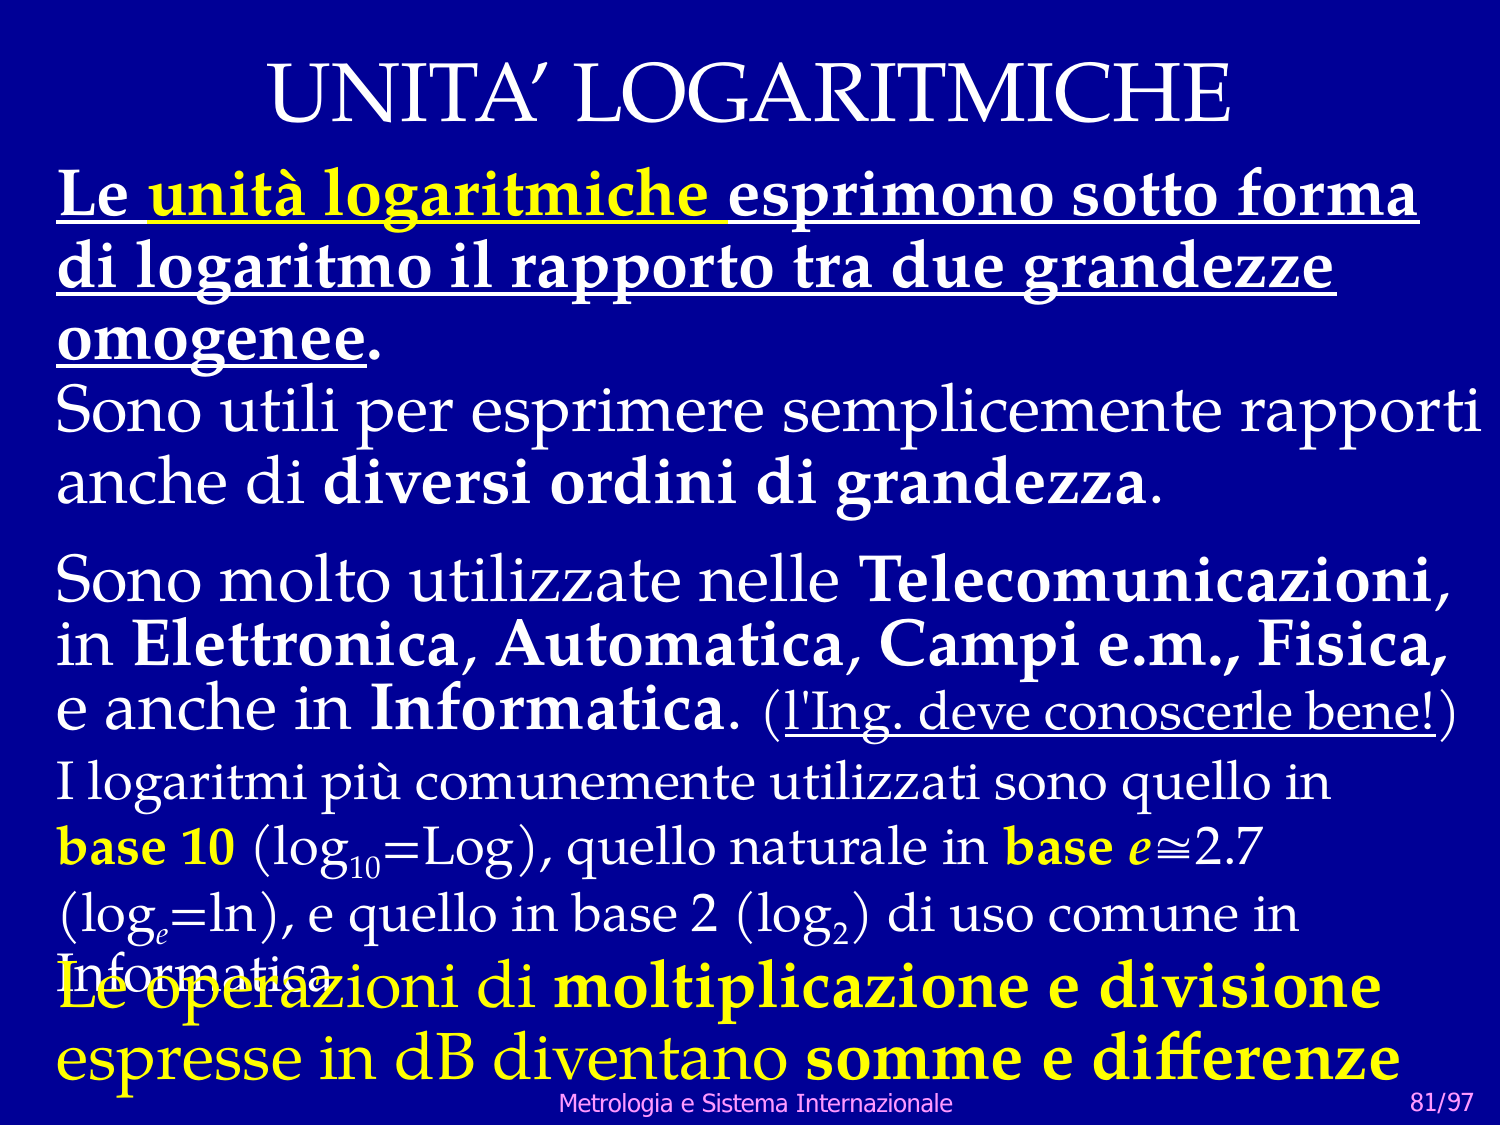

# UNITA’ LOGARITMICHE
Le unità logaritmiche esprimono sotto forma di logaritmo il rapporto tra due grandezze omogenee.
Sono utili per esprimere semplicemente rapporti anche di diversi ordini di grandezza.
Sono molto utilizzate nelle Telecomunicazioni, in Elettronica, Automatica, Campi e.m., Fisica, e anche in Informatica. (l'Ing. deve conoscerle bene!)
I logaritmi più comunemente utilizzati sono quello in
base 10 (log10=Log), quello naturale in base e≅2.7  (loge=ln), e quello in base 2 (log2) di uso comune in Informatica
Le operazioni di moltiplicazione e divisione
espresse in dB diventano somme e differenze
Metrologia e Sistema Internazionale